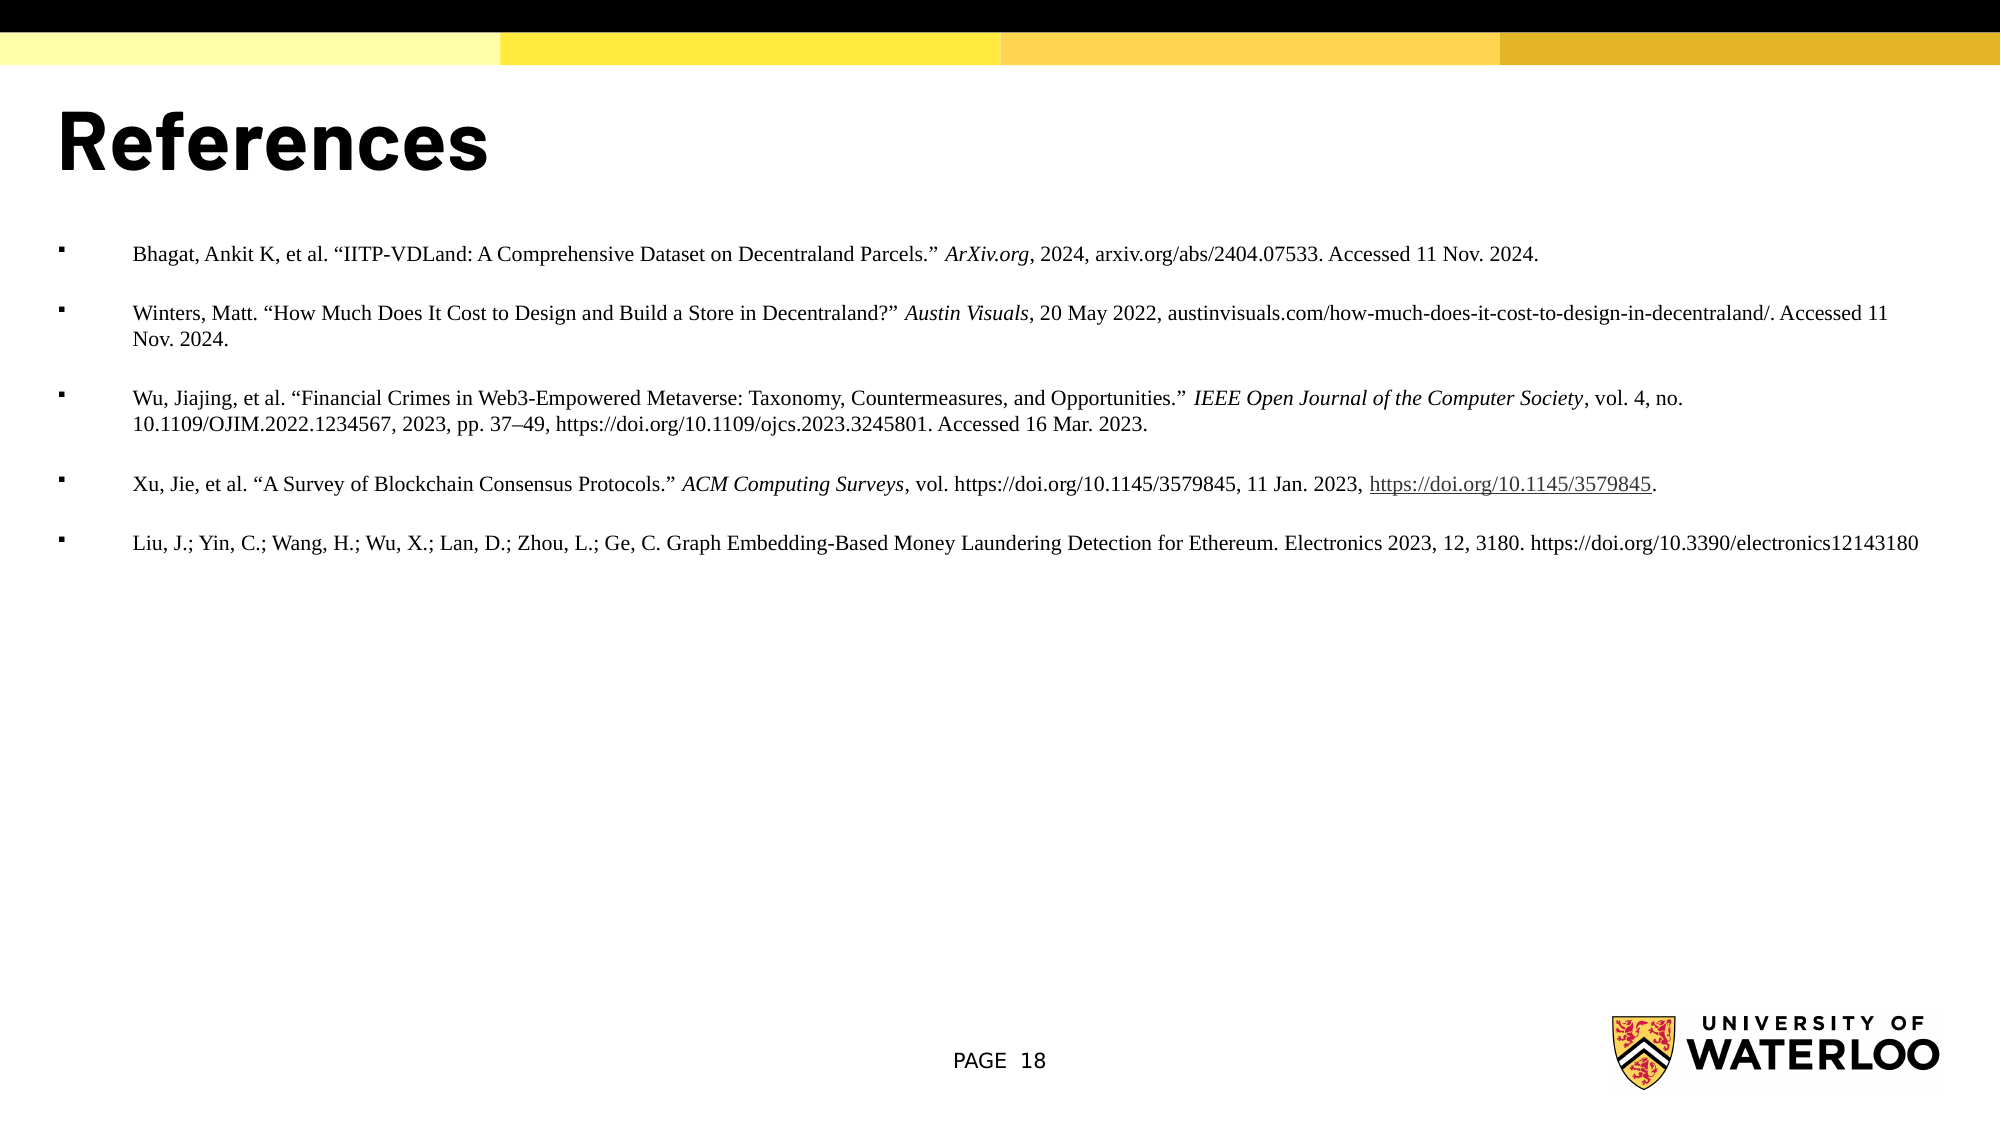

# References
Bhagat, Ankit K, et al. “IITP-VDLand: A Comprehensive Dataset on Decentraland Parcels.” ArXiv.org, 2024, arxiv.org/abs/2404.07533. Accessed 11 Nov. 2024.
Winters, Matt. “How Much Does It Cost to Design and Build a Store in Decentraland?” Austin Visuals, 20 May 2022, austinvisuals.com/how-much-does-it-cost-to-design-in-decentraland/. Accessed 11 Nov. 2024.
Wu, Jiajing, et al. “Financial Crimes in Web3-Empowered Metaverse: Taxonomy, Countermeasures, and Opportunities.” IEEE Open Journal of the Computer Society, vol. 4, no. 10.1109/OJIM.2022.1234567, 2023, pp. 37–49, https://doi.org/10.1109/ojcs.2023.3245801. Accessed 16 Mar. 2023.
Xu, Jie, et al. “A Survey of Blockchain Consensus Protocols.” ACM Computing Surveys, vol. https://doi.org/10.1145/3579845, 11 Jan. 2023, https://doi.org/10.1145/3579845.
Liu, J.; Yin, C.; Wang, H.; Wu, X.; Lan, D.; Zhou, L.; Ge, C. Graph Embedding-Based Money Laundering Detection for Ethereum. Electronics 2023, 12, 3180. https://doi.org/10.3390/electronics12143180
PAGE  18